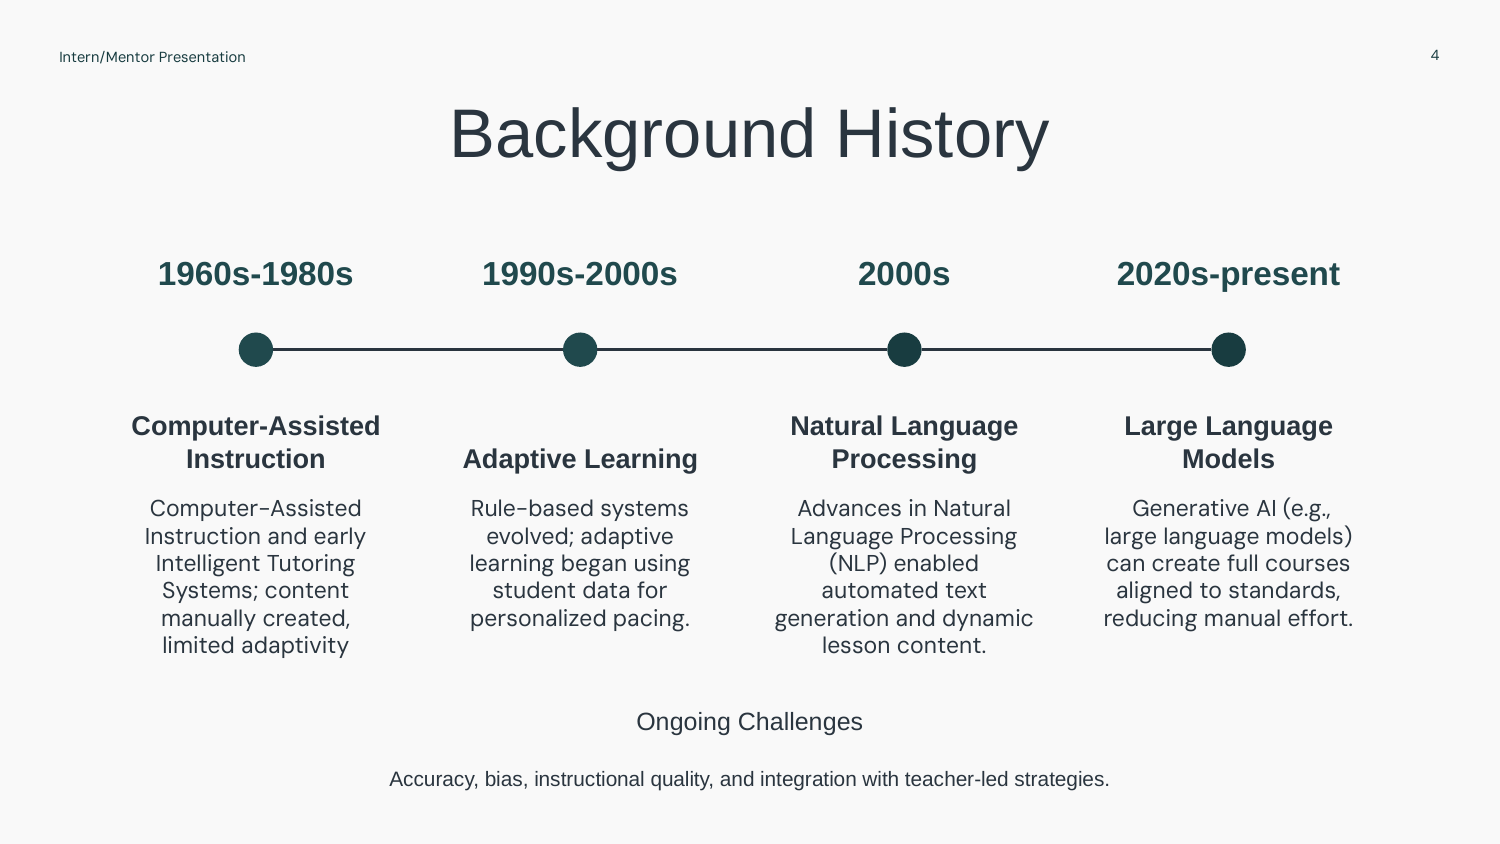

Intern/Mentor Presentation
4
Background History
1960s-1980s
1990s-2000s
2000s
2020s-present

Computer-Assisted Instruction
Adaptive Learning
Natural Language Processing
Large Language Models
Rule-based systems evolved; adaptive learning began using student data for personalized pacing.
 Generative AI (e.g., large language models) can create full courses aligned to standards, reducing manual effort.
Computer-Assisted Instruction and early Intelligent Tutoring Systems; content manually created, limited adaptivity
Advances in Natural Language Processing (NLP) enabled automated text generation and dynamic lesson content.
Ongoing Challenges

Accuracy, bias, instructional quality, and integration with teacher-led strategies.